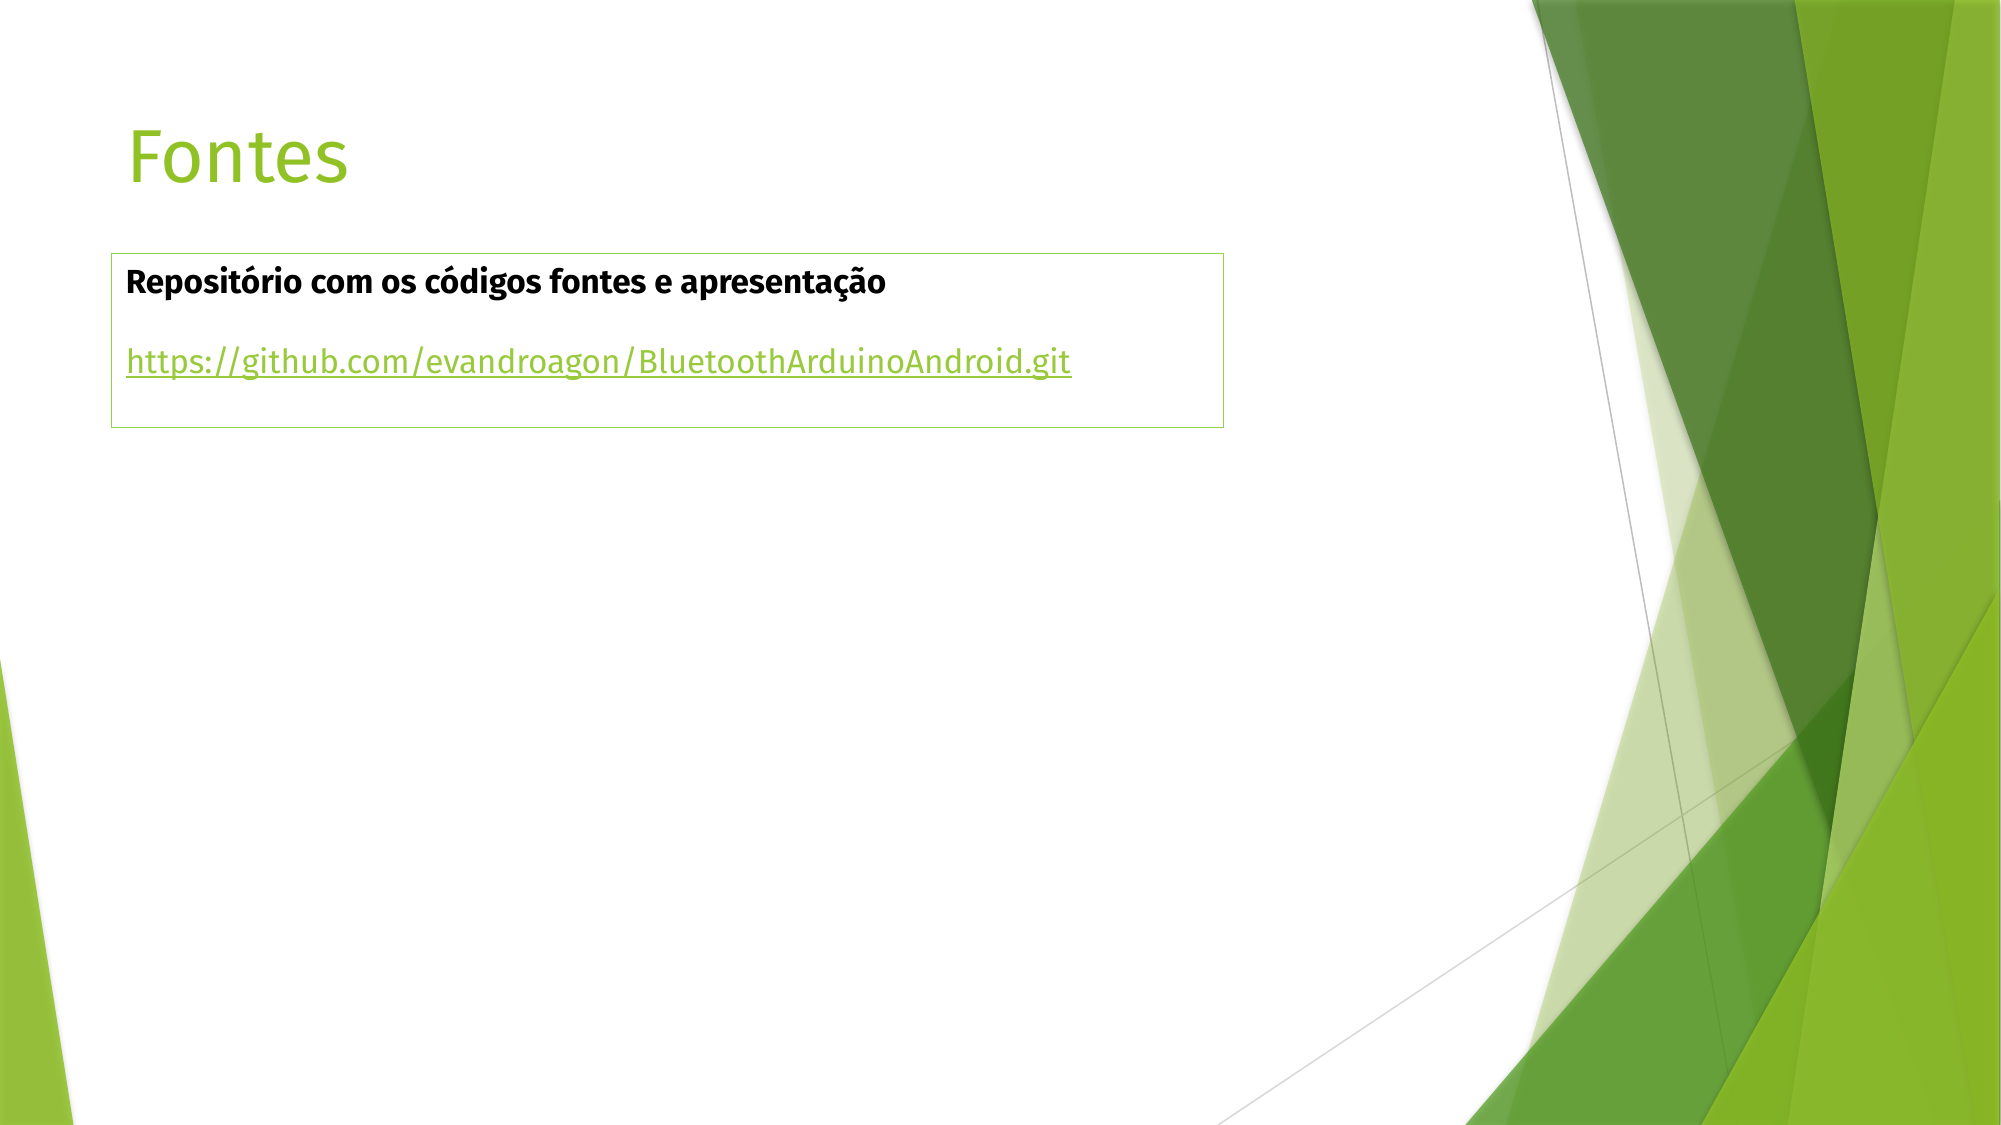

# Fontes
Repositório com os códigos fontes e apresentação

https://github.com/evandroagon/BluetoothArduinoAndroid.git